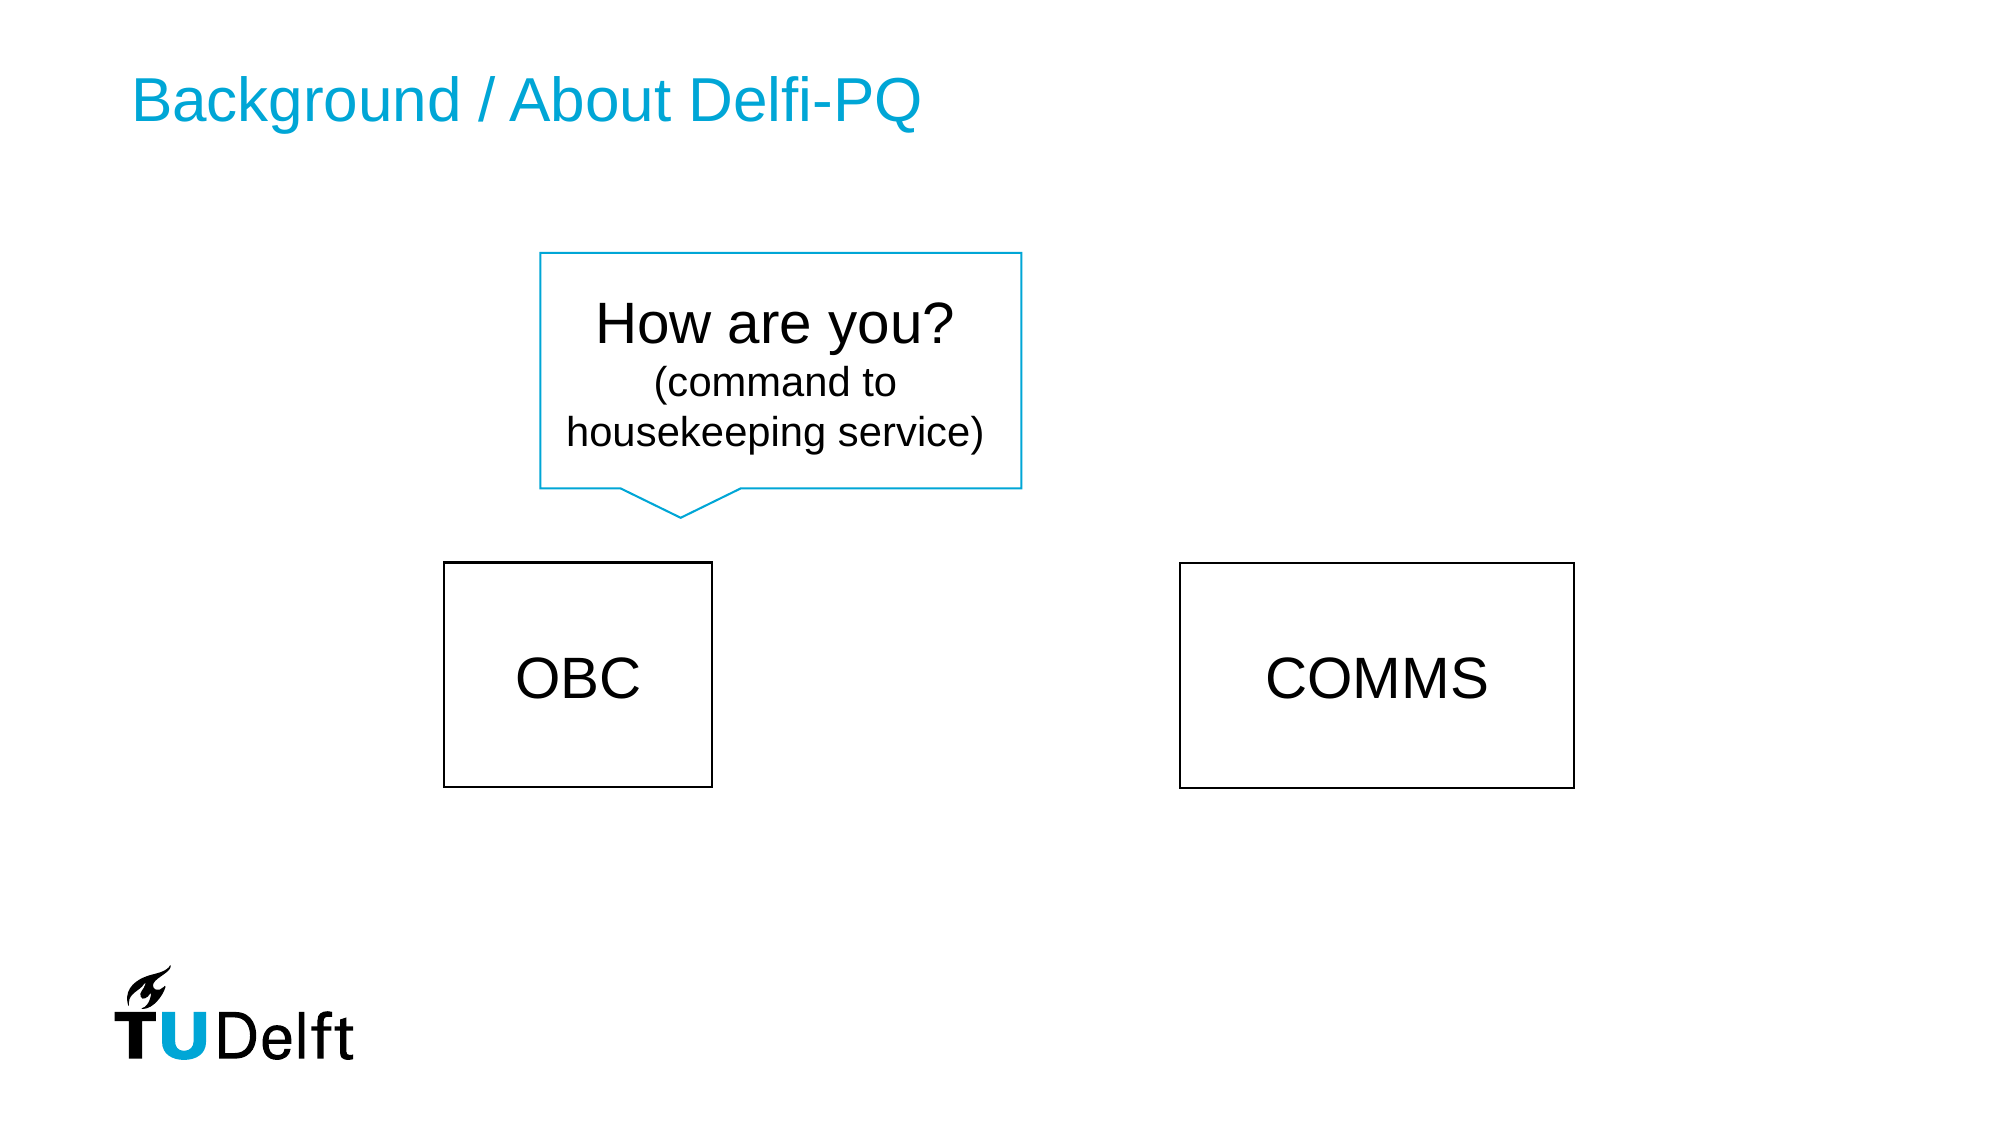

Background / About Delfi-PQ

How are you?
(command to housekeeping service)

OBC

COMMS